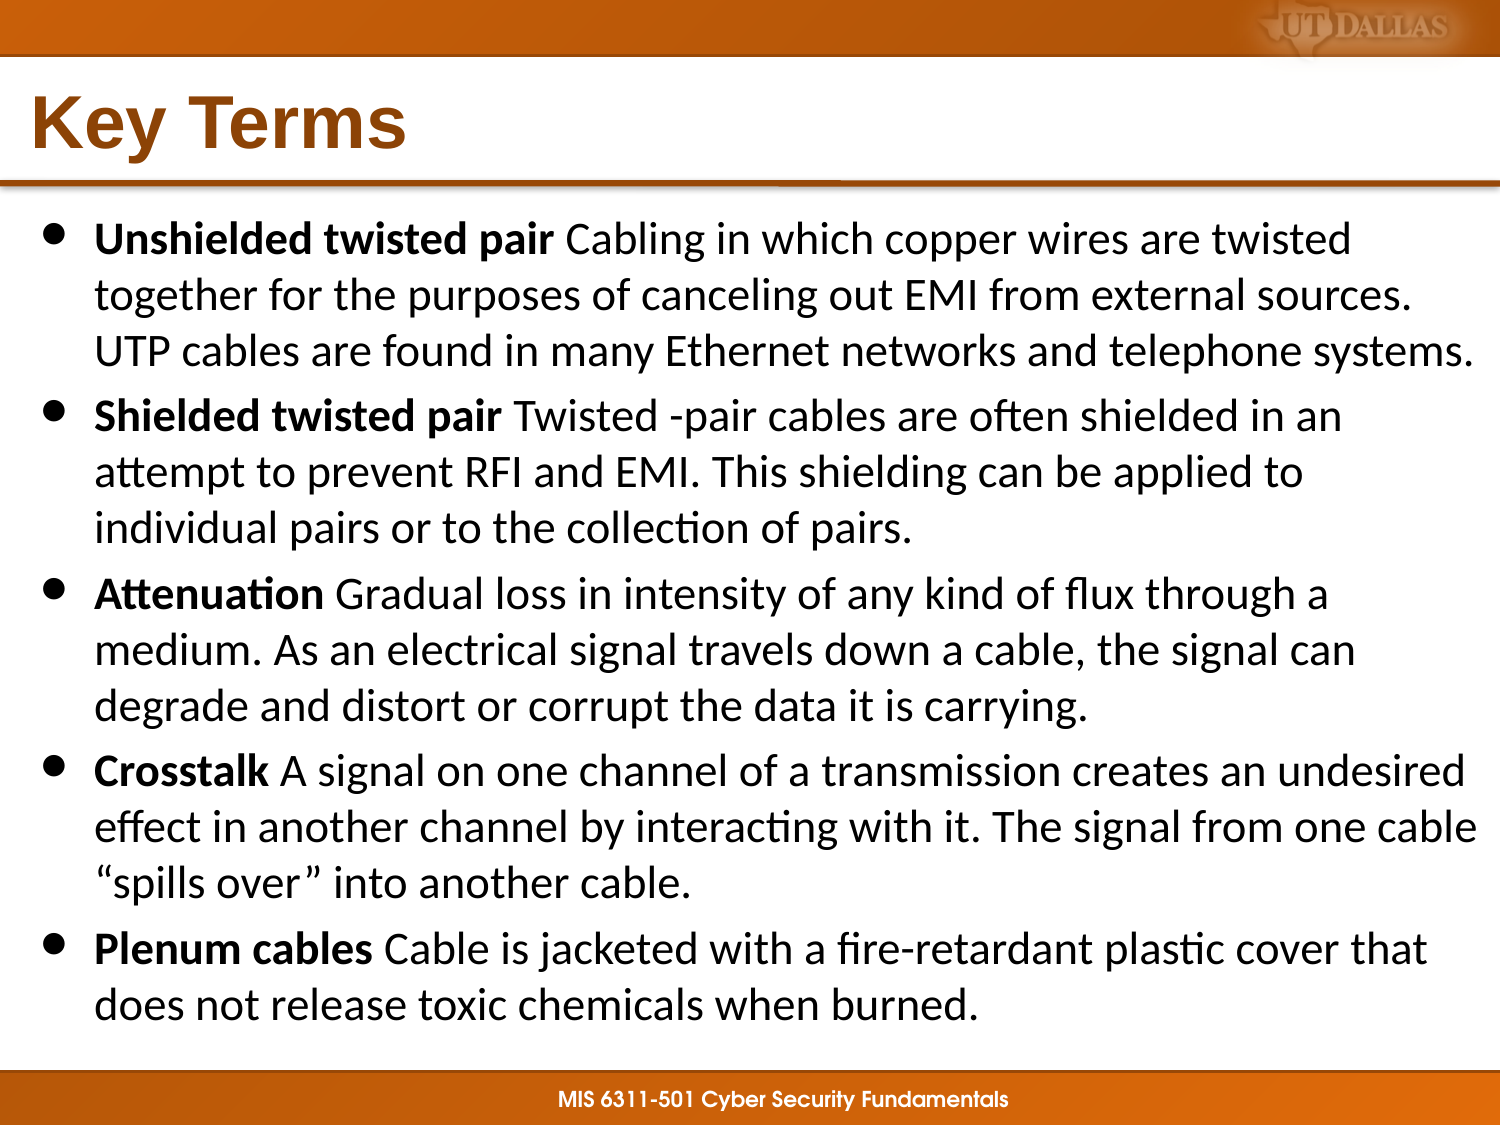

# Key Terms
Unshielded twisted pair Cabling in which copper wires are twisted together for the purposes of canceling out EMI from external sources. UTP cables are found in many Ethernet networks and telephone systems.
Shielded twisted pair Twisted -pair cables are often shielded in an attempt to prevent RFI and EMI. This shielding can be applied to individual pairs or to the collection of pairs.
Attenuation Gradual loss in intensity of any kind of flux through a medium. As an electrical signal travels down a cable, the signal can degrade and distort or corrupt the data it is carrying.
Crosstalk A signal on one channel of a transmission creates an undesired effect in another channel by interacting with it. The signal from one cable “spills over” into another cable.
Plenum cables Cable is jacketed with a fire-retardant plastic cover that does not release toxic chemicals when burned.